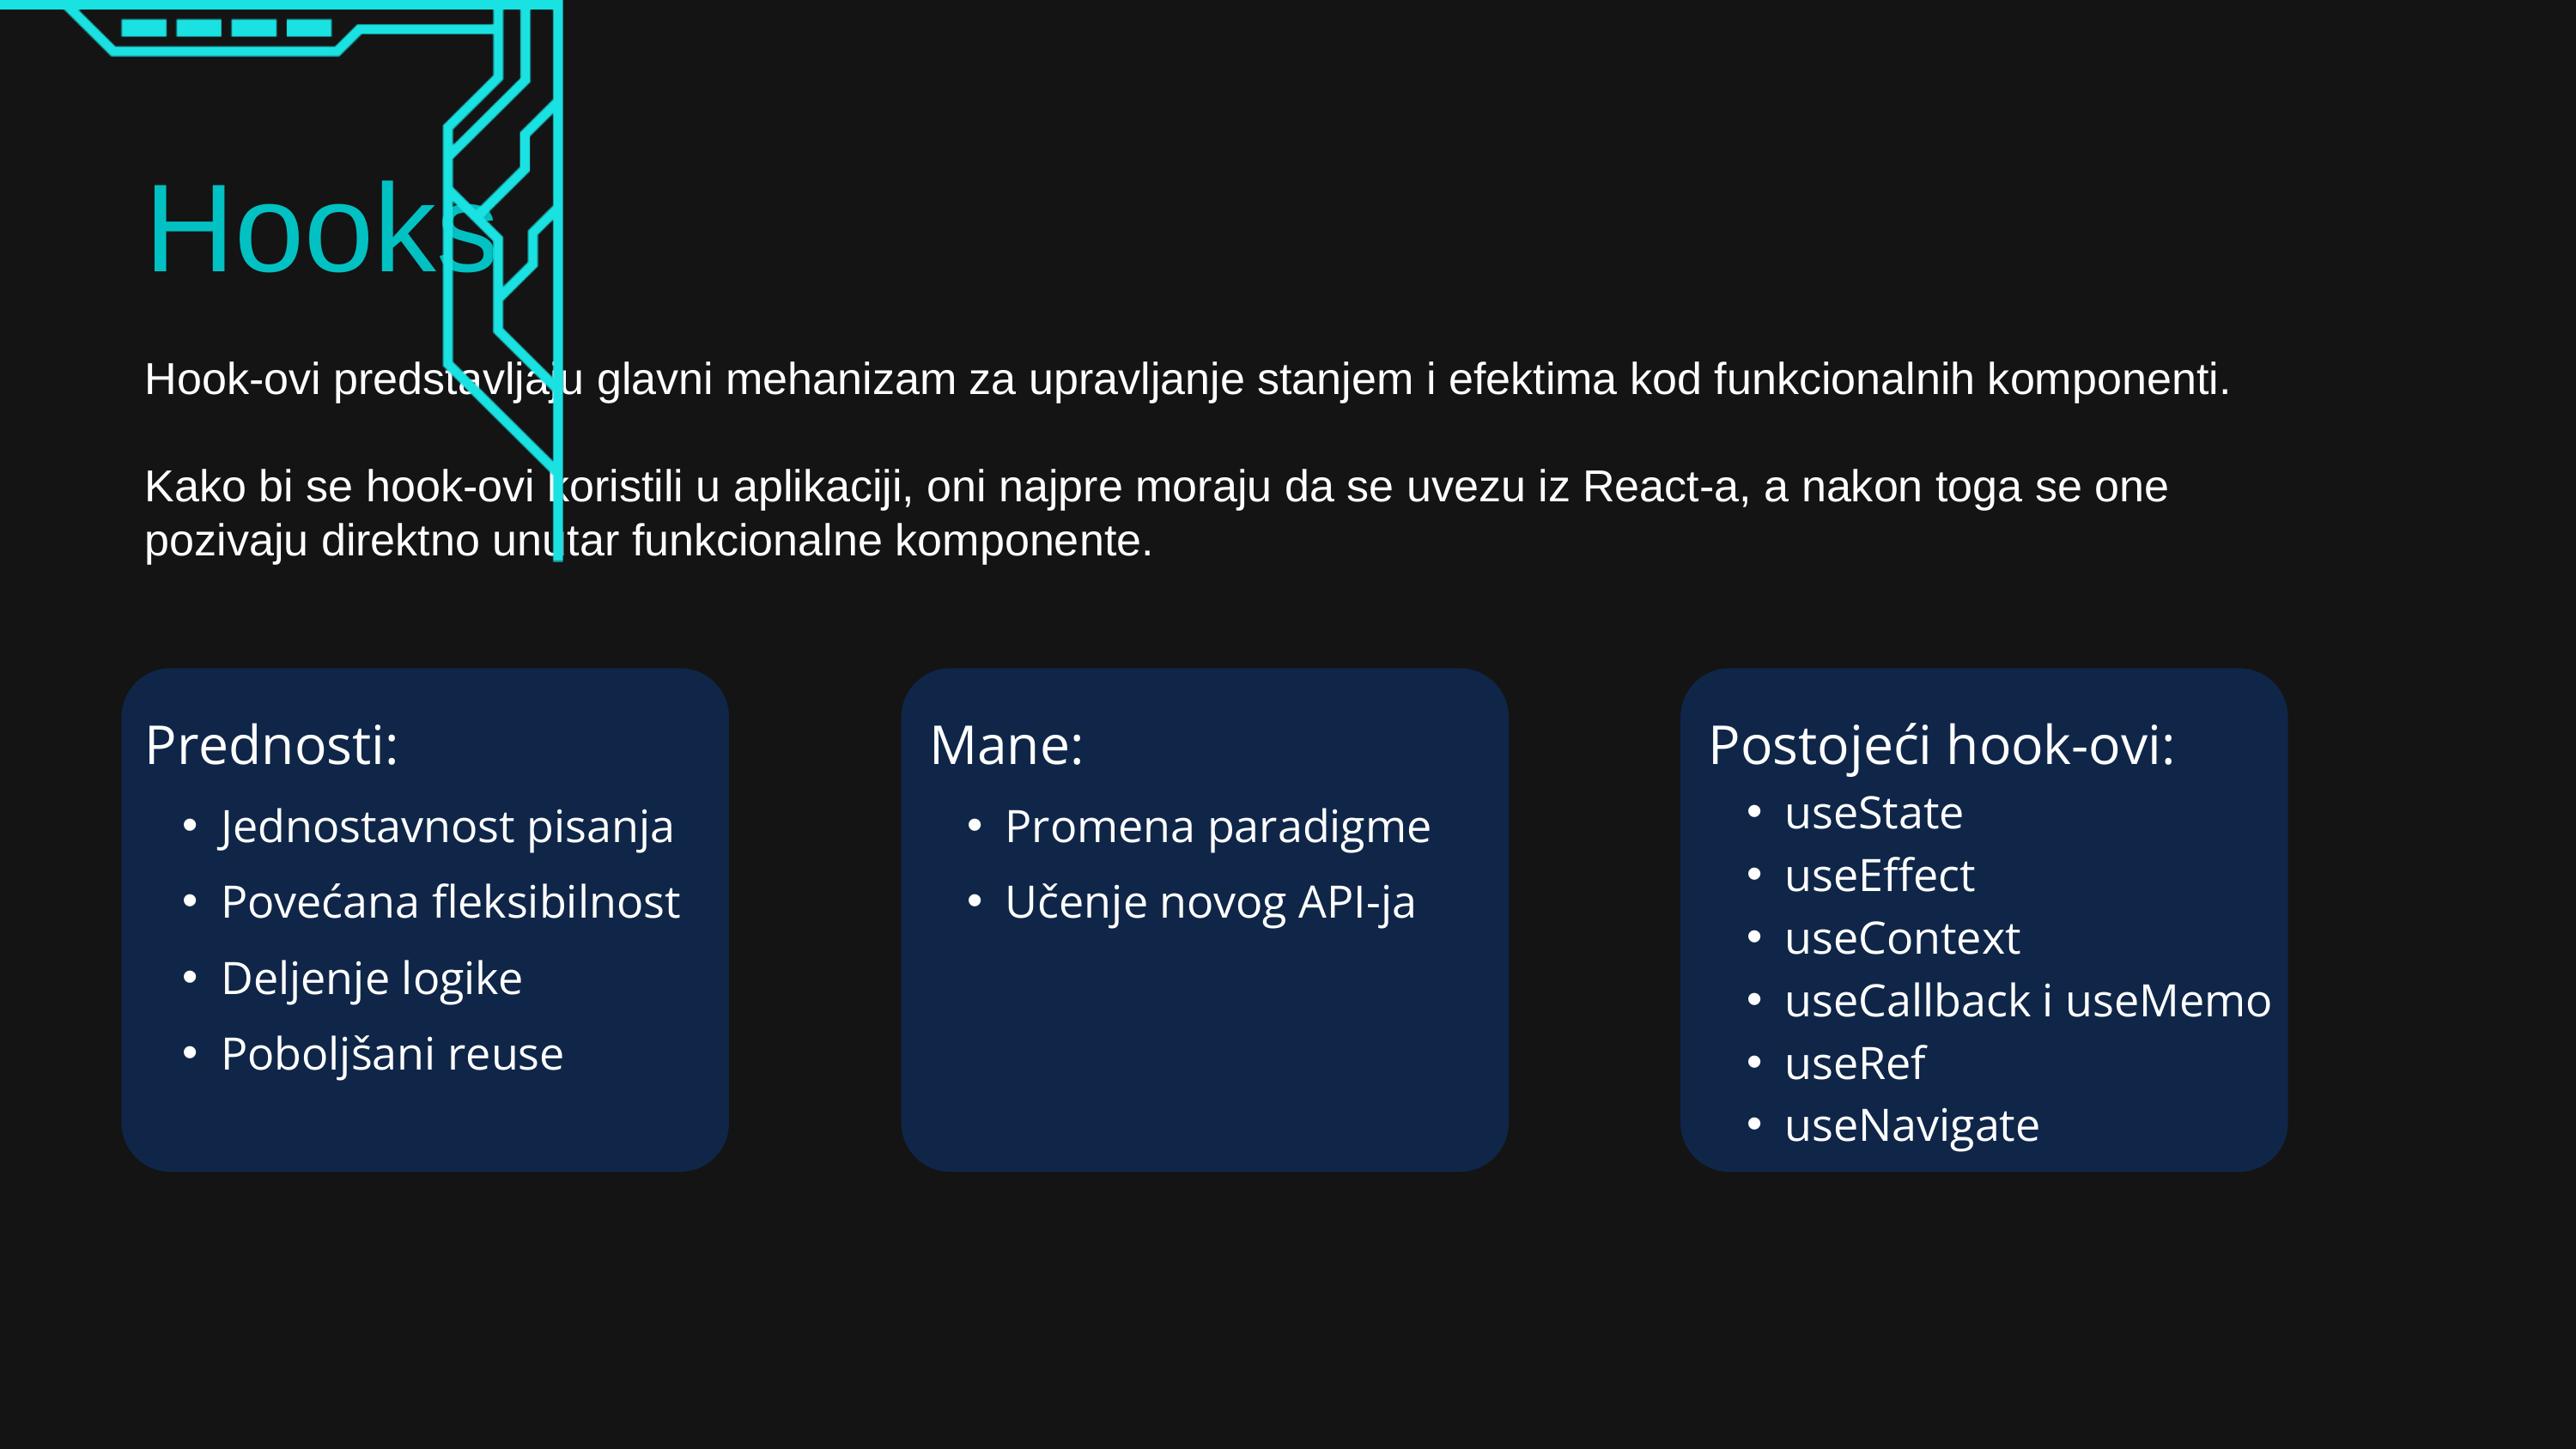

Hooks

Hook-ovi predstavljaju glavni mehanizam za upravljanje stanjem i efektima kod funkcionalnih komponenti.

Kako bi se hook-ovi koristili u aplikaciji, oni najpre moraju da se uvezu iz React-a, a nakon toga se one pozivaju direktno unutar funkcionalne komponente.

Prednosti:
Jednostavnost pisanja
Povećana fleksibilnost
Deljenje logike
Poboljšani reuse
Mane:
Promena paradigme
Učenje novog API-ja
Postojeći hook-ovi:
useState
useEffect
useContext
useCallback i useMemo
useRef
useNavigate